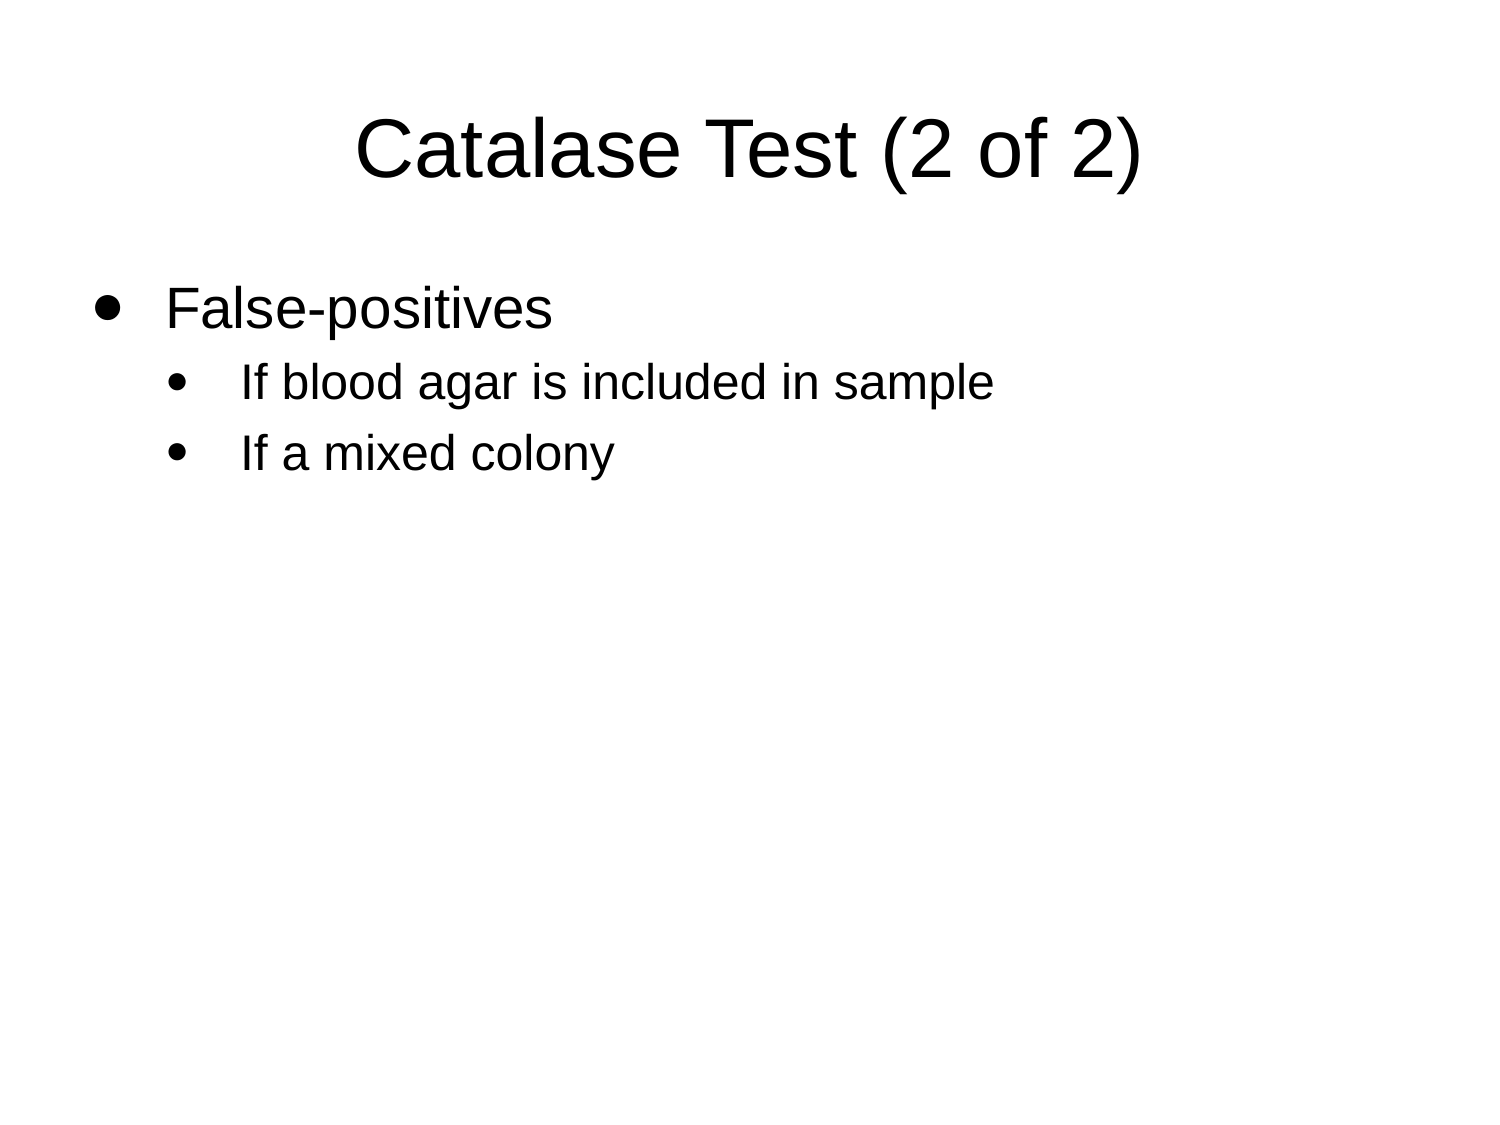

# Catalase Test (2 of 2)
False-positives
If blood agar is included in sample
If a mixed colony